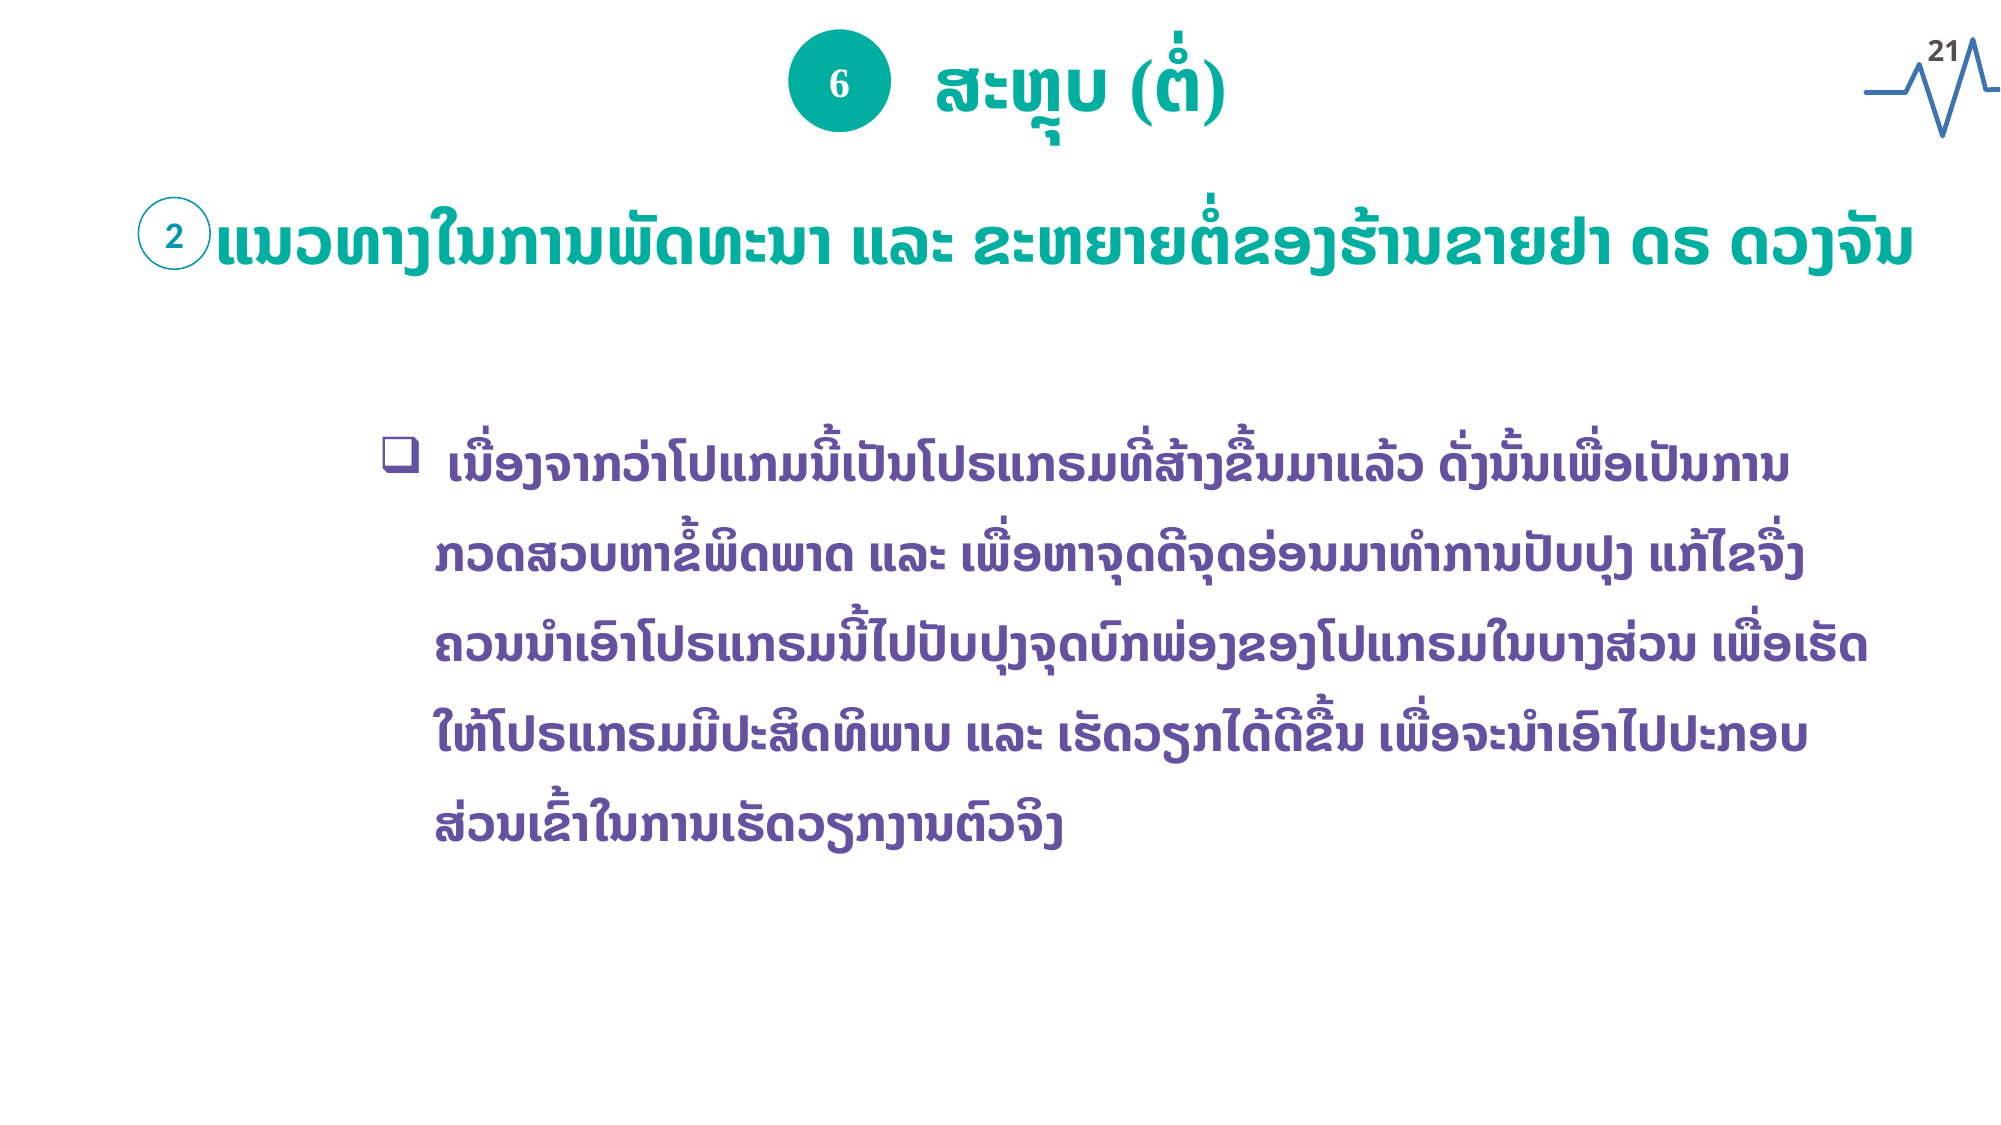

21
6
ສະຫຼຸບ (ຕໍ່)
ແນວທາງໃນການພັດທະນາ ແລະ ຂະຫຍາຍຕໍ່ຂອງຮ້ານຂາຍຢາ ດຣ ດວງຈັນ
2
 ເນື່ອງຈາກວ່າໂປແກມນີ້ເປັນໂປຣແກຣມທີ່ສ້າງຂື້ນມາແລ້ວ ດັ່ງນັ້ນເພື່ອເປັນການກວດສວບຫາຂໍ້ພິດພາດ ແລະ ເພື່ອຫາຈຸດດີຈຸດອ່ອນມາທຳການປັບປຸງ ແກ້ໄຂຈື່ງຄວນນຳເອົາໂປຣແກຣມນີ້ໄປປັບປຸງຈຸດບົກພ່ອງຂອງໂປແກຣມໃນບາງສ່ວນ ເພື່ອເຮັດໃຫ້ໂປຣແກຣມມີປະສິດທິພາບ ແລະ ເຮັດວຽກໄດ້ດີຂື້ນ ເພື່ອຈະນຳເອົາໄປປະກອບສ່ວນເຂົ້າໃນການເຮັດວຽກງານຕົວຈິງ